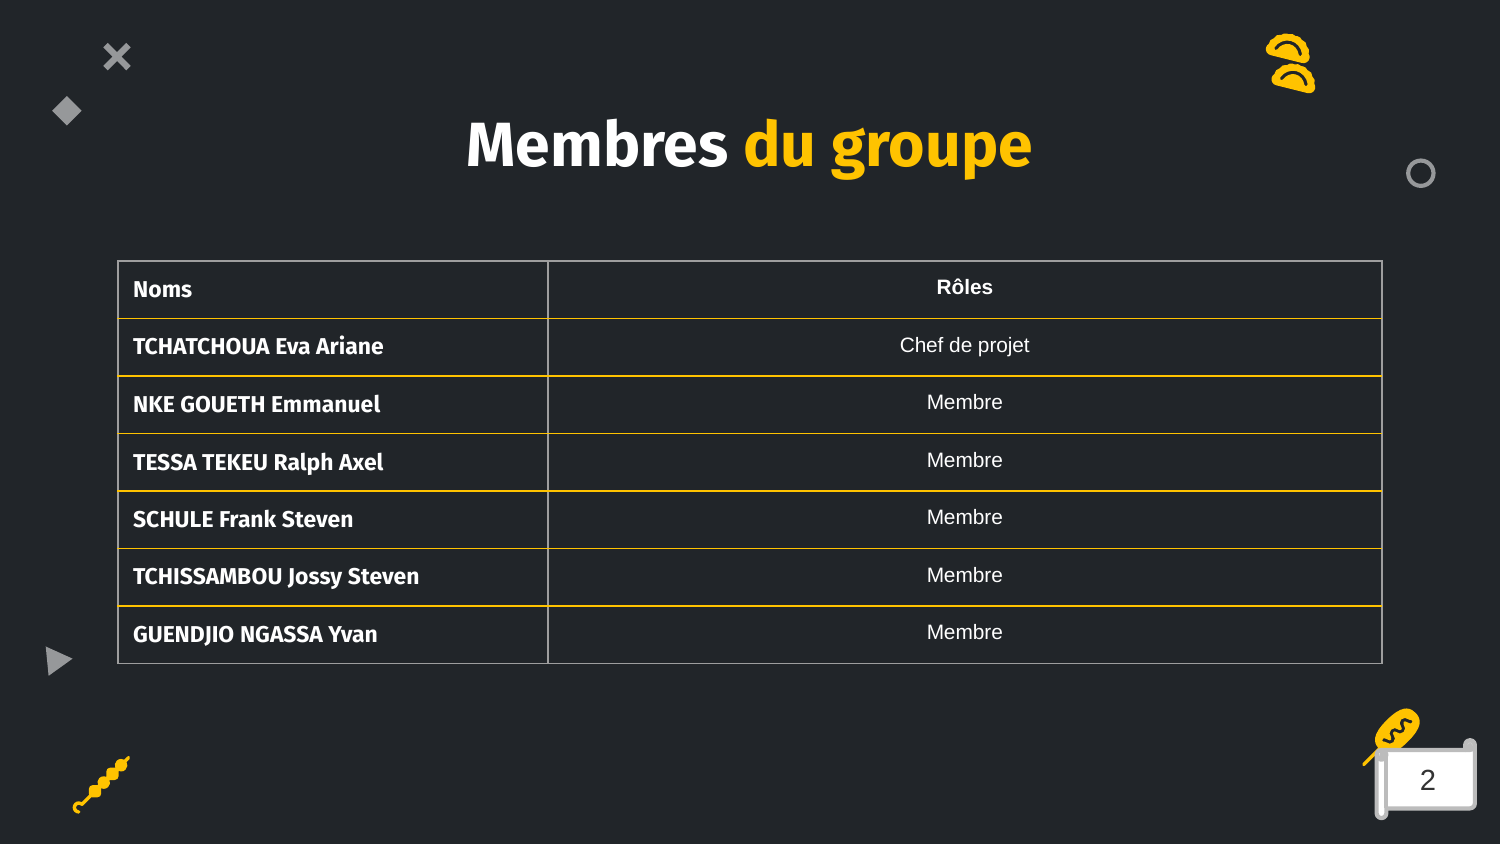

# Membres du groupe
| Noms | Rôles |
| --- | --- |
| TCHATCHOUA Eva Ariane | Chef de projet |
| NKE GOUETH Emmanuel | Membre |
| TESSA TEKEU Ralph Axel | Membre |
| SCHULE Frank Steven | Membre |
| TCHISSAMBOU Jossy Steven | Membre |
| GUENDJIO NGASSA Yvan | Membre |
2